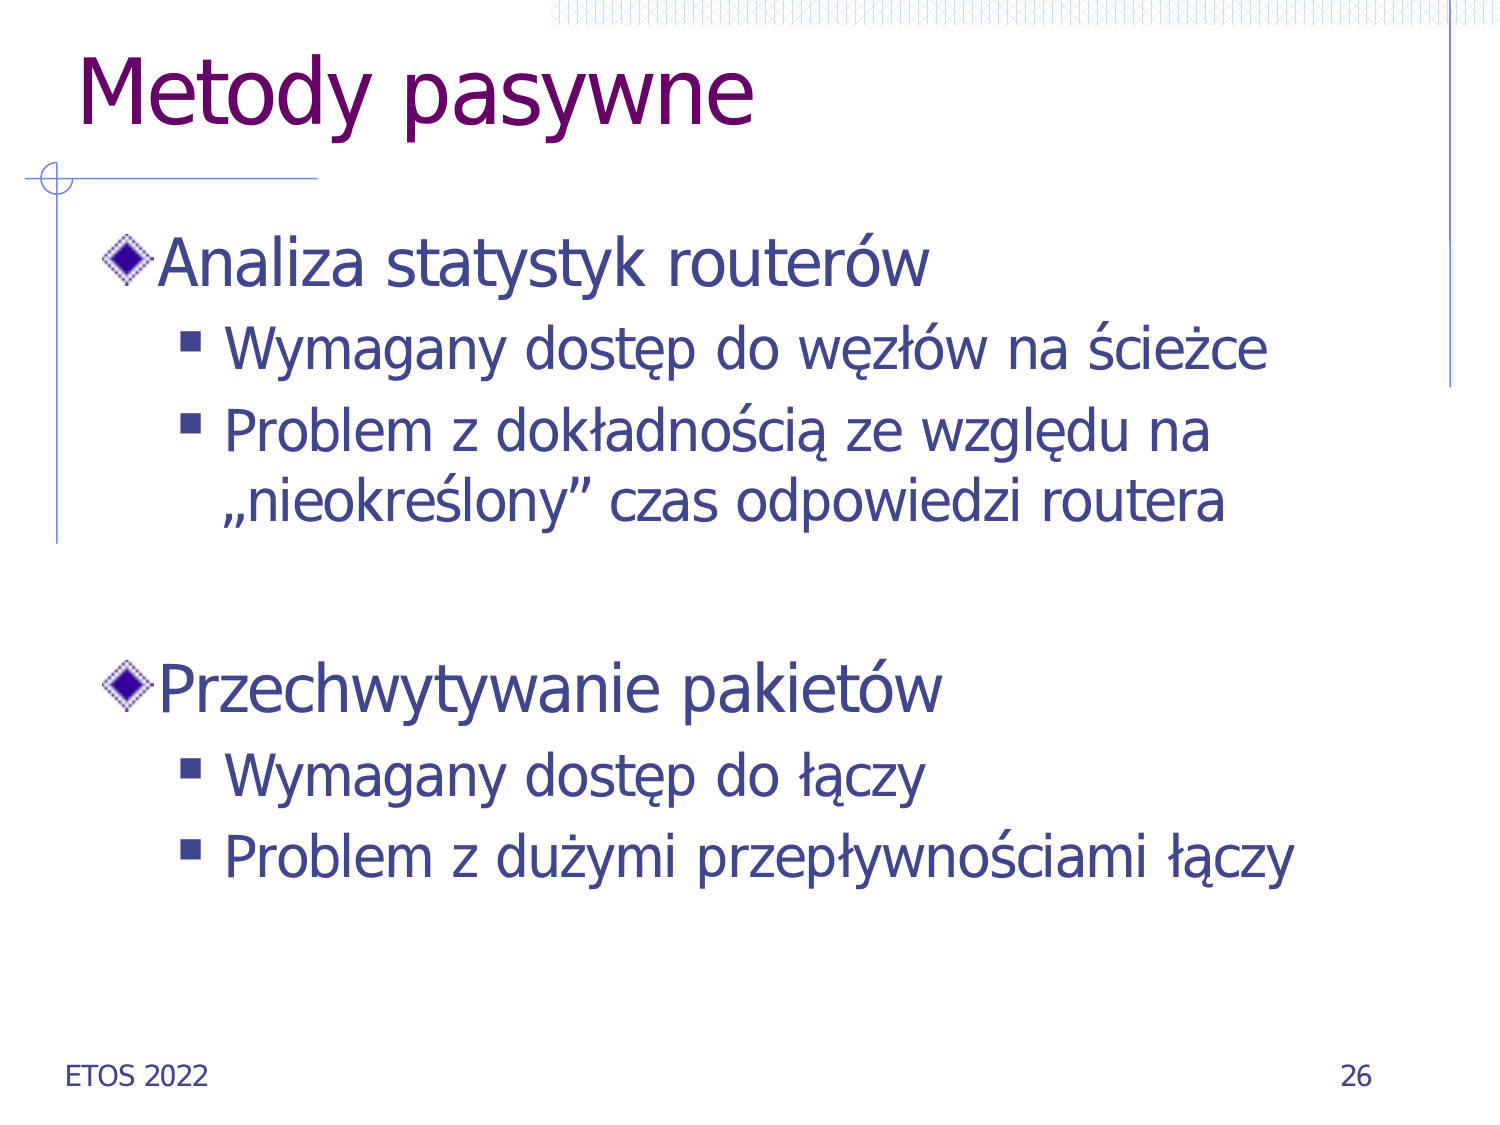

# Metody pasywne
Analiza statystyk routerów
Wymagany dostęp do węzłów na ścieżce
Problem z dokładnością ze względu na „nieokreślony” czas odpowiedzi routera

Przechwytywanie pakietów
Wymagany dostęp do łączy
Problem z dużymi przepływnościami łączy
ETOS 2022
26